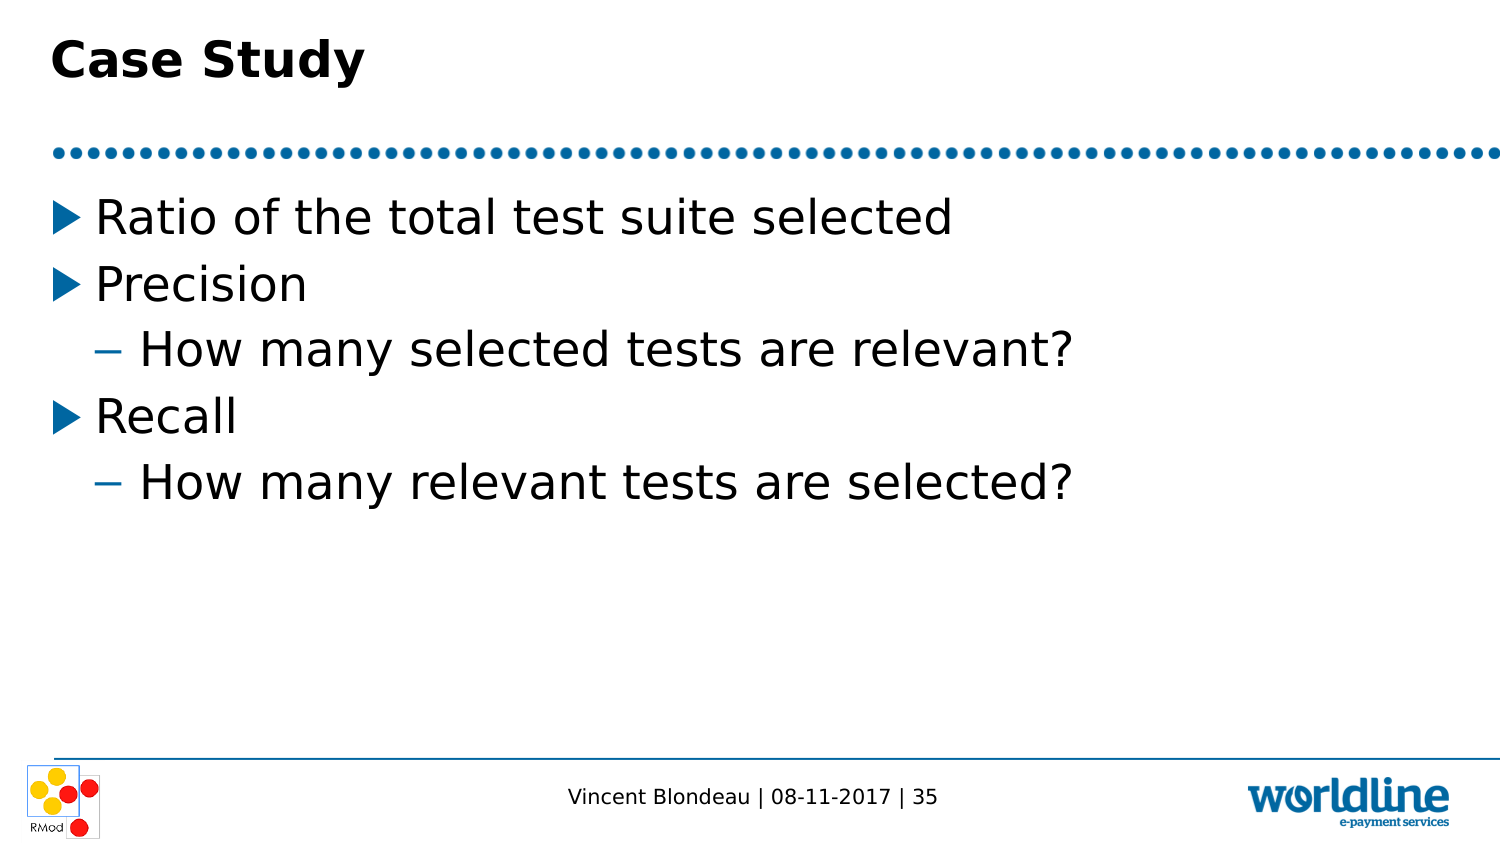

# Case Study
Ratio of the total test suite selected
Precision
How many selected tests are relevant?
Recall
How many relevant tests are selected?